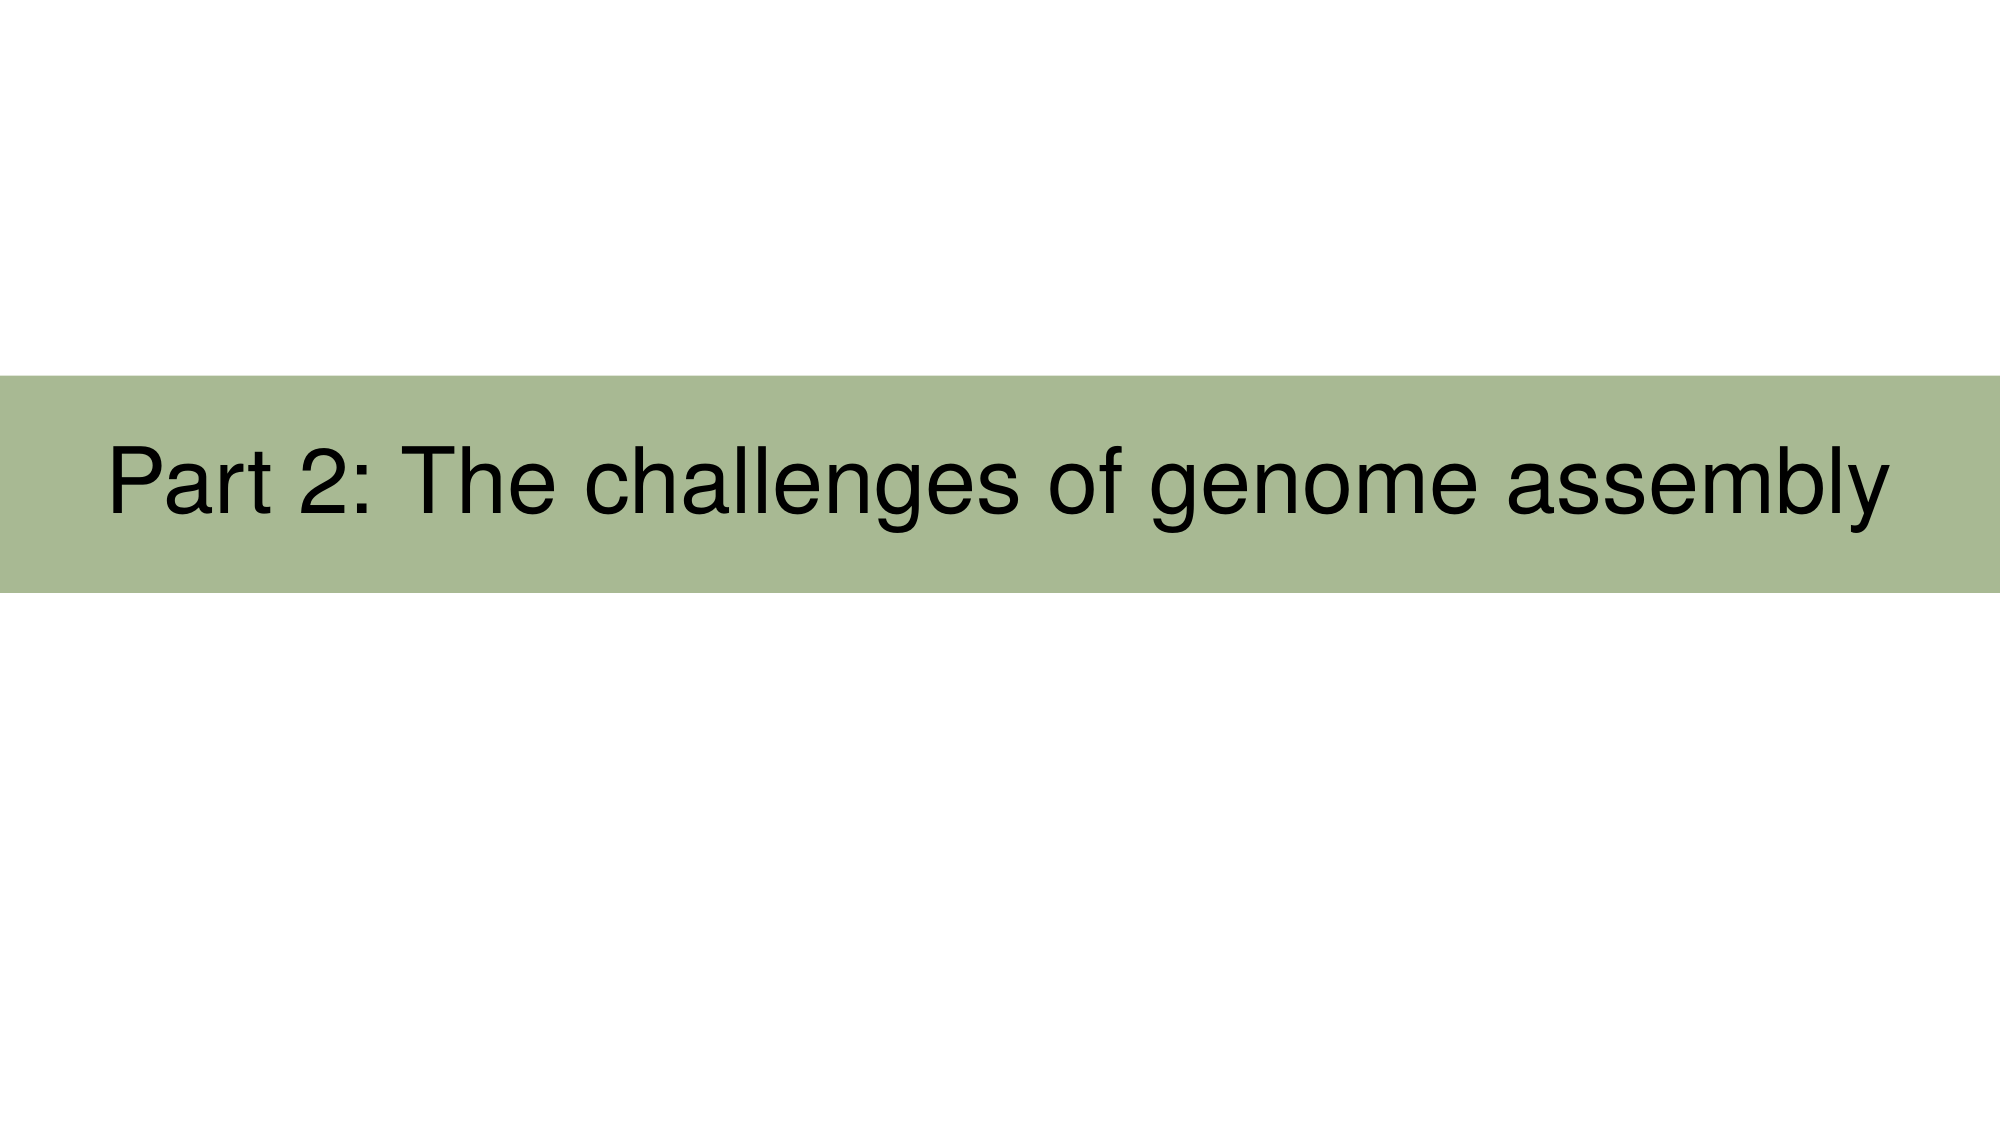

Part 2: The challenges of genome assembly